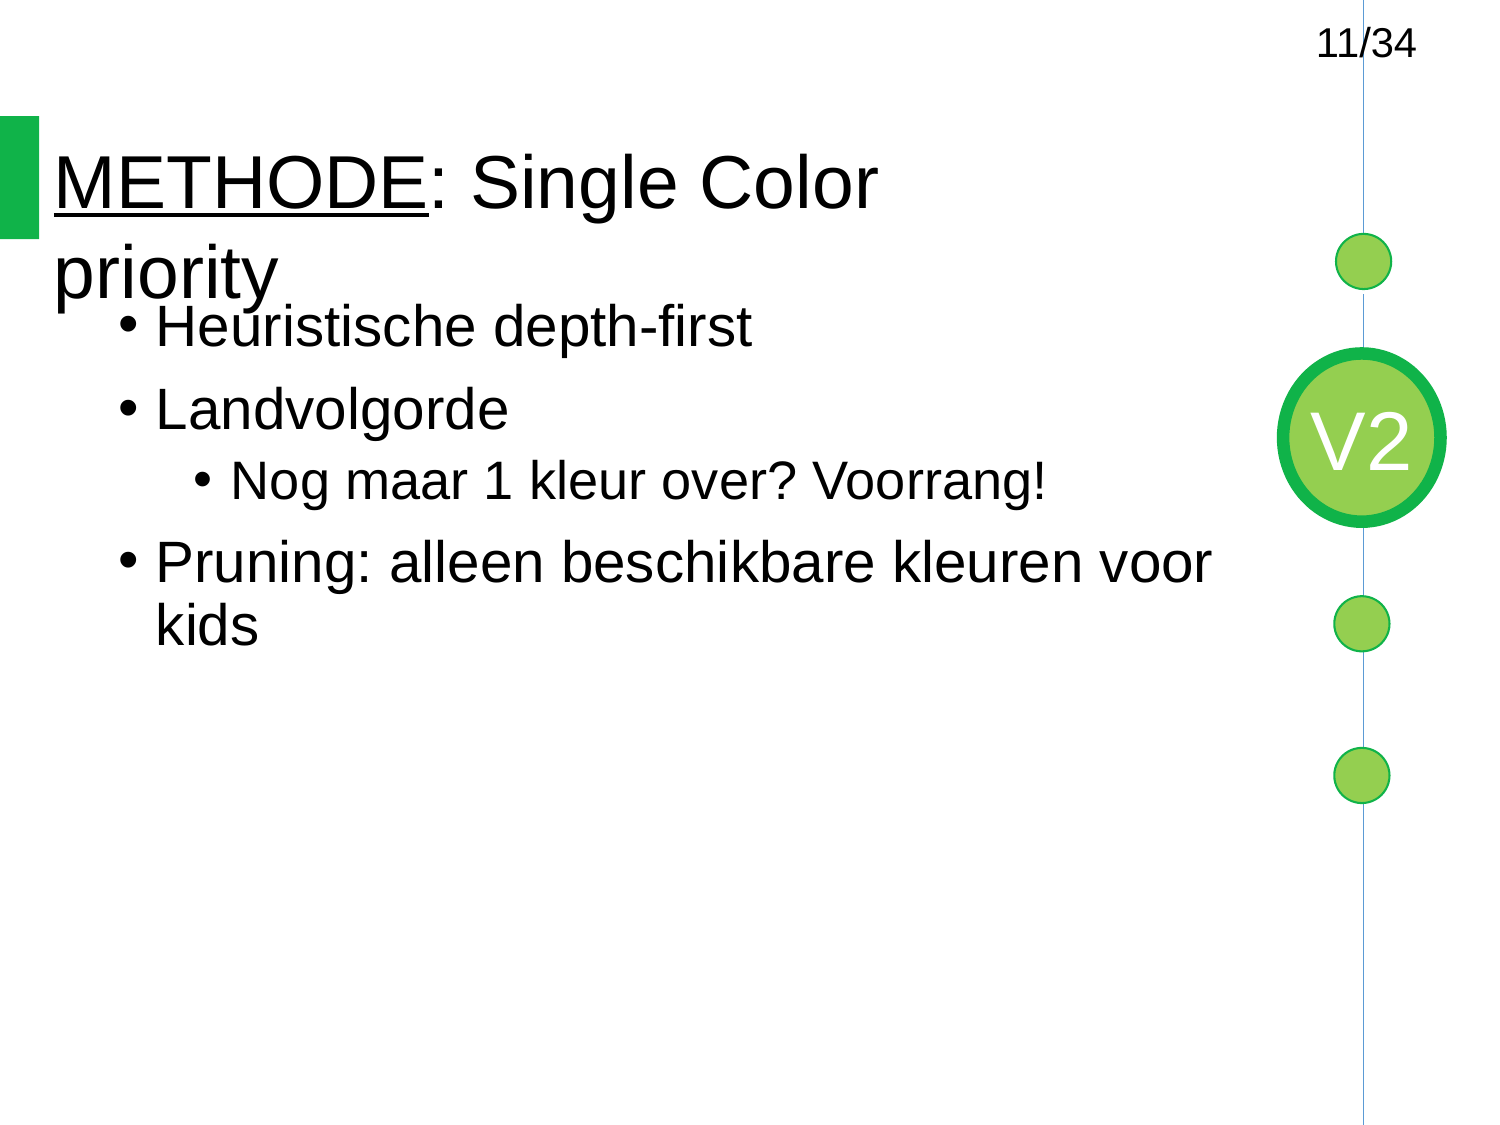

11/34

METHODE: Single Color priority

Heuristische depth-first
Landvolgorde
Nog maar 1 kleur over? Voorrang!
Pruning: alleen beschikbare kleuren voor kids

V2

1